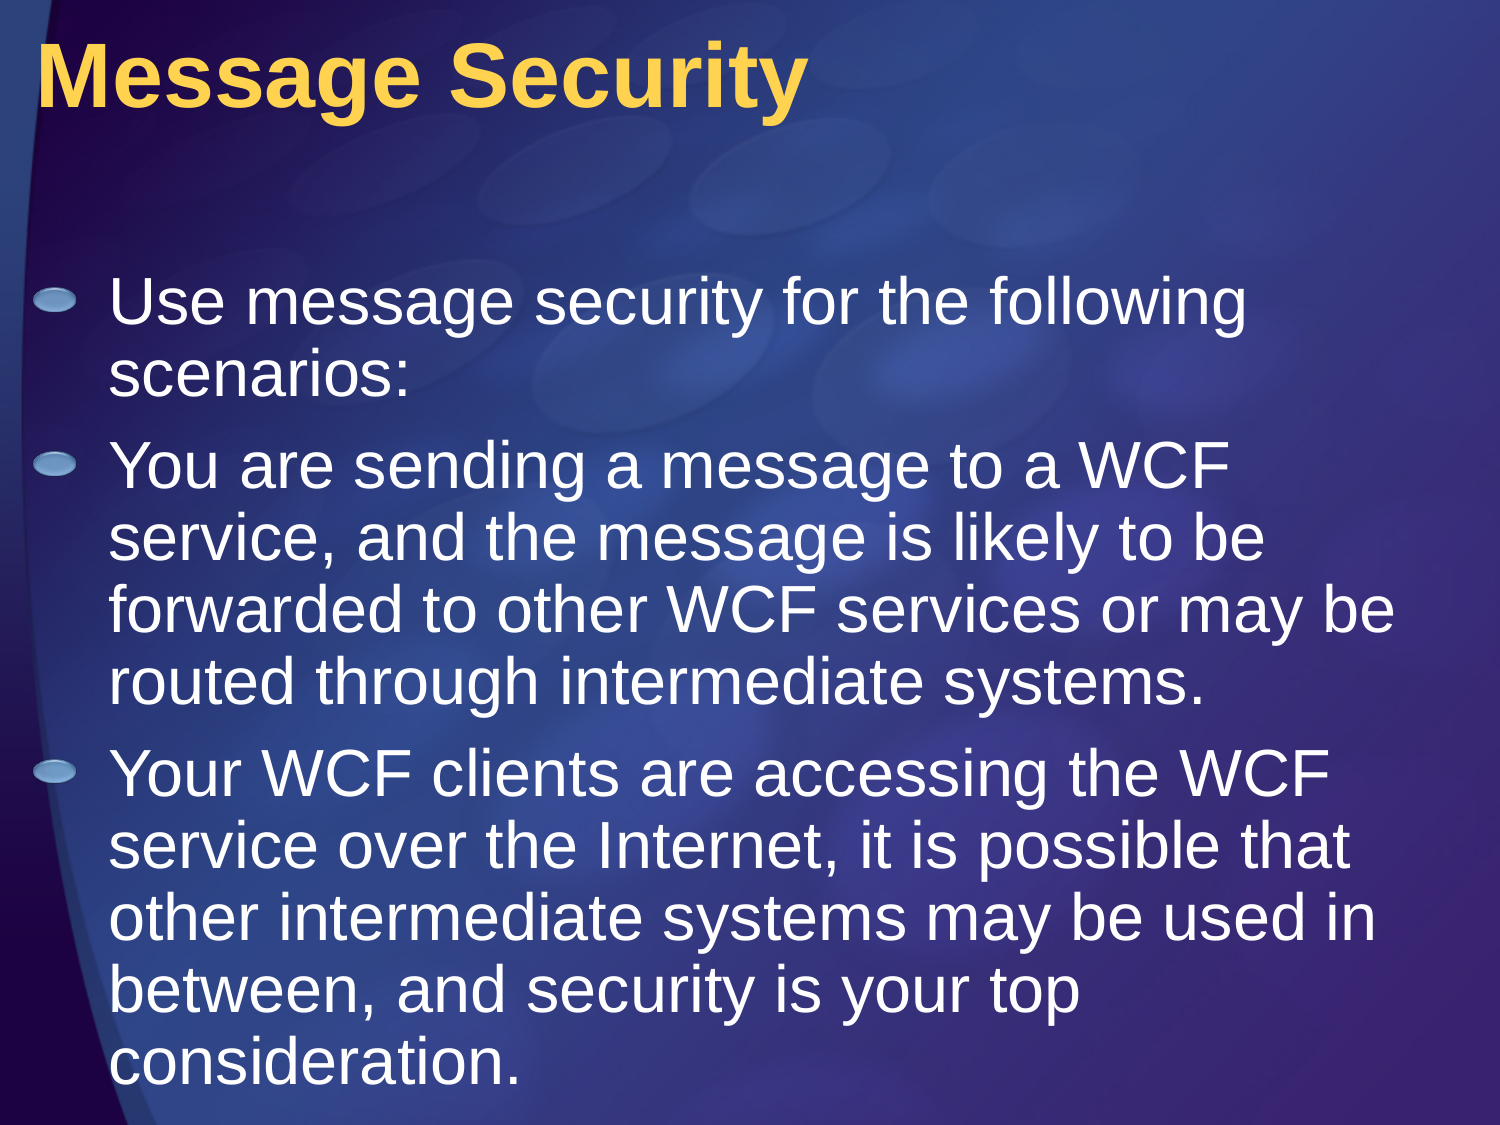

# Message Security
Use message security for the following scenarios:
You are sending a message to a WCF service, and the message is likely to be forwarded to other WCF services or may be routed through intermediate systems.
Your WCF clients are accessing the WCF service over the Internet, it is possible that other intermediate systems may be used in between, and security is your top consideration.